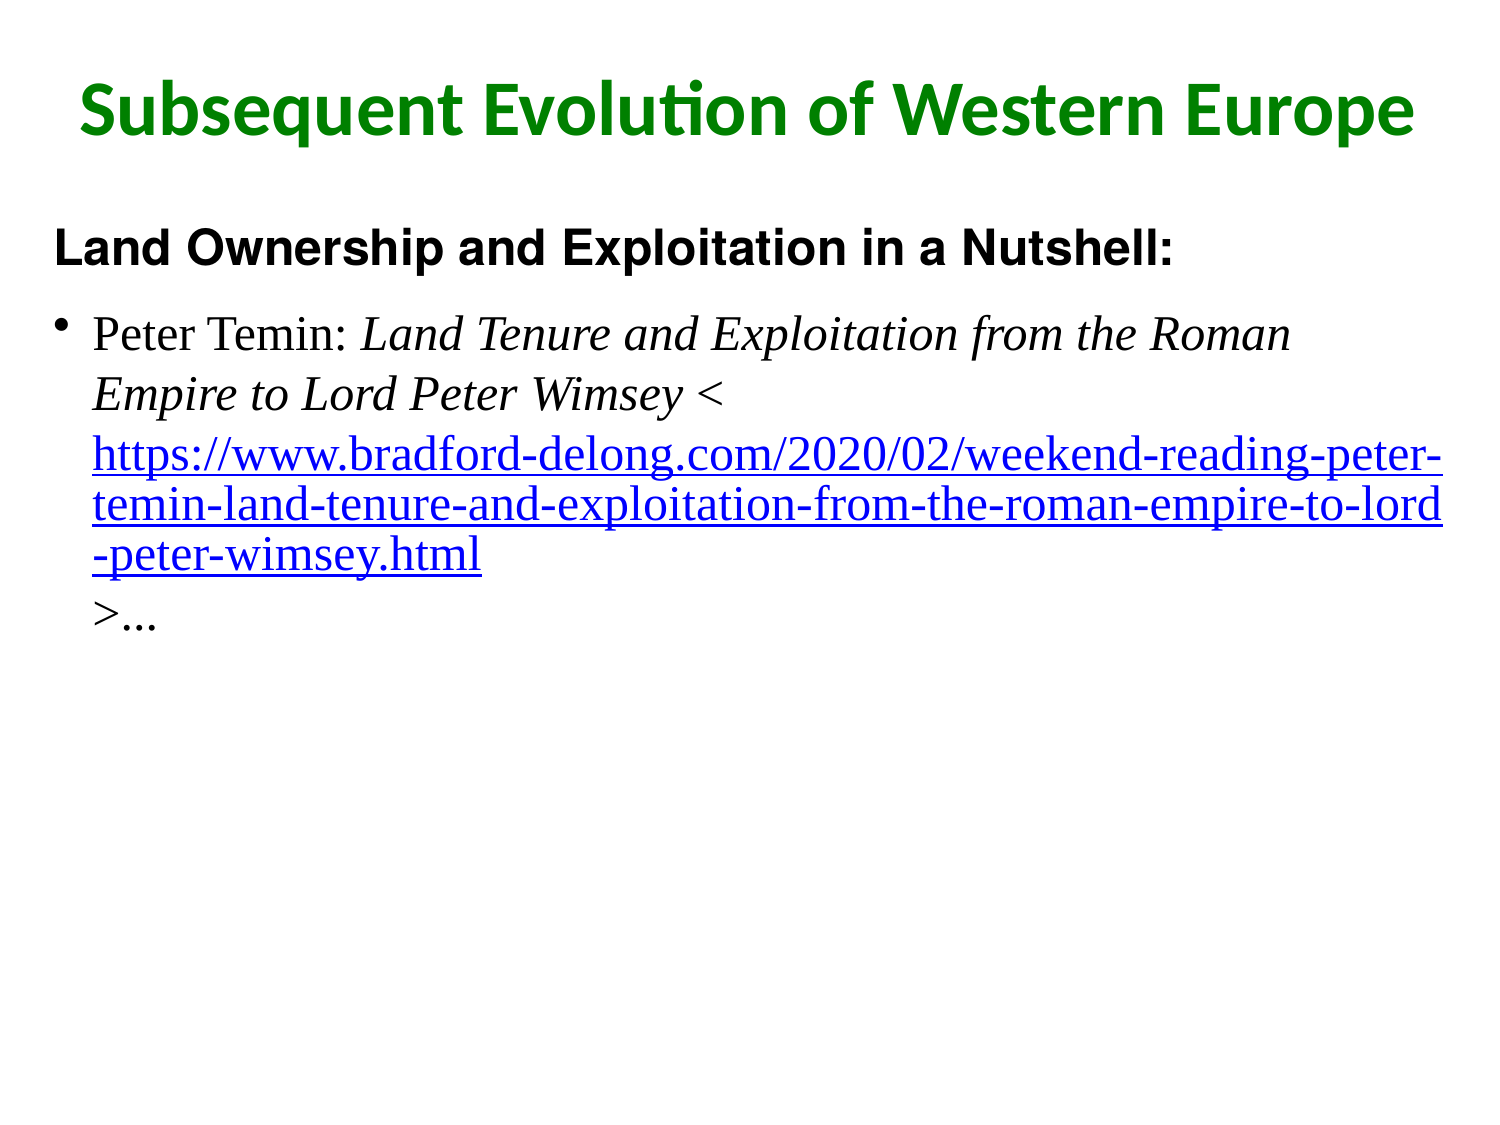

Subsequent Evolution of Western Europe
Land Ownership and Exploitation in a Nutshell:
Peter Temin: Land Tenure and Exploitation from the Roman Empire to Lord Peter Wimsey <https://www.bradford-delong.com/2020/02/weekend-reading-peter-temin-land-tenure-and-exploitation-from-the-roman-empire-to-lord-peter-wimsey.html>...